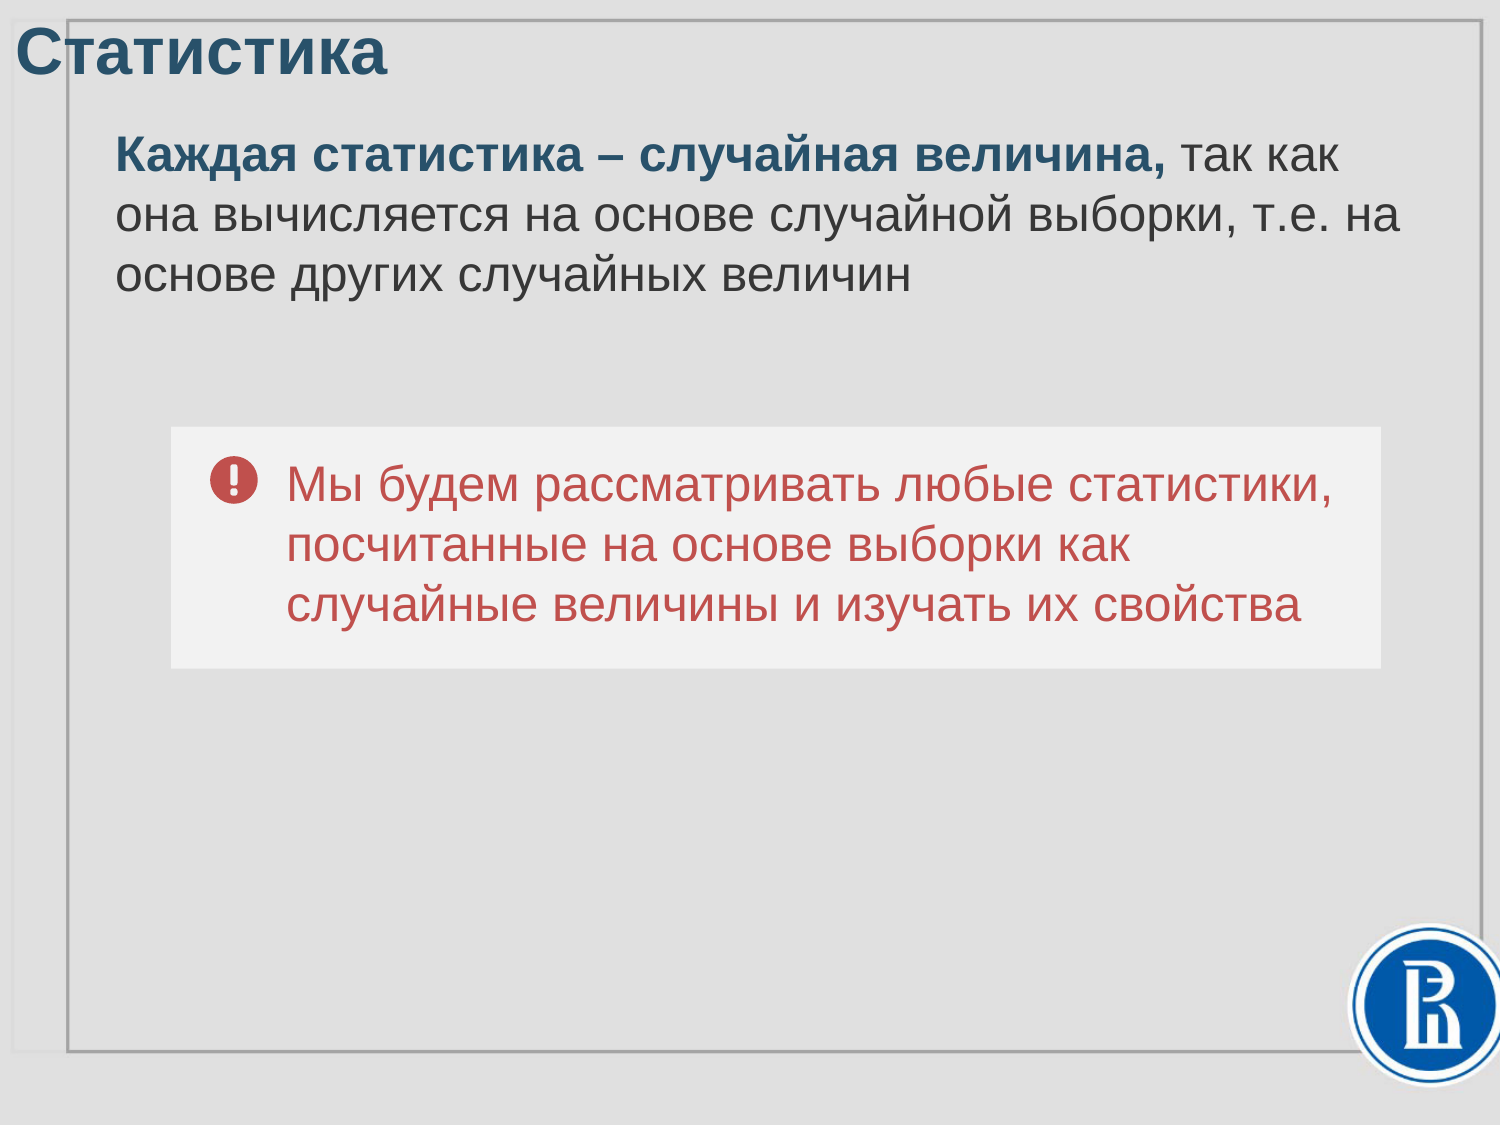

Статистика
Каждая статистика – случайная величина, так как она вычисляется на основе случайной выборки, т.е. на основе других случайных величин

Мы будем рассматривать любые статистики, посчитанные на основе выборки как случайные величины и изучать их свойства